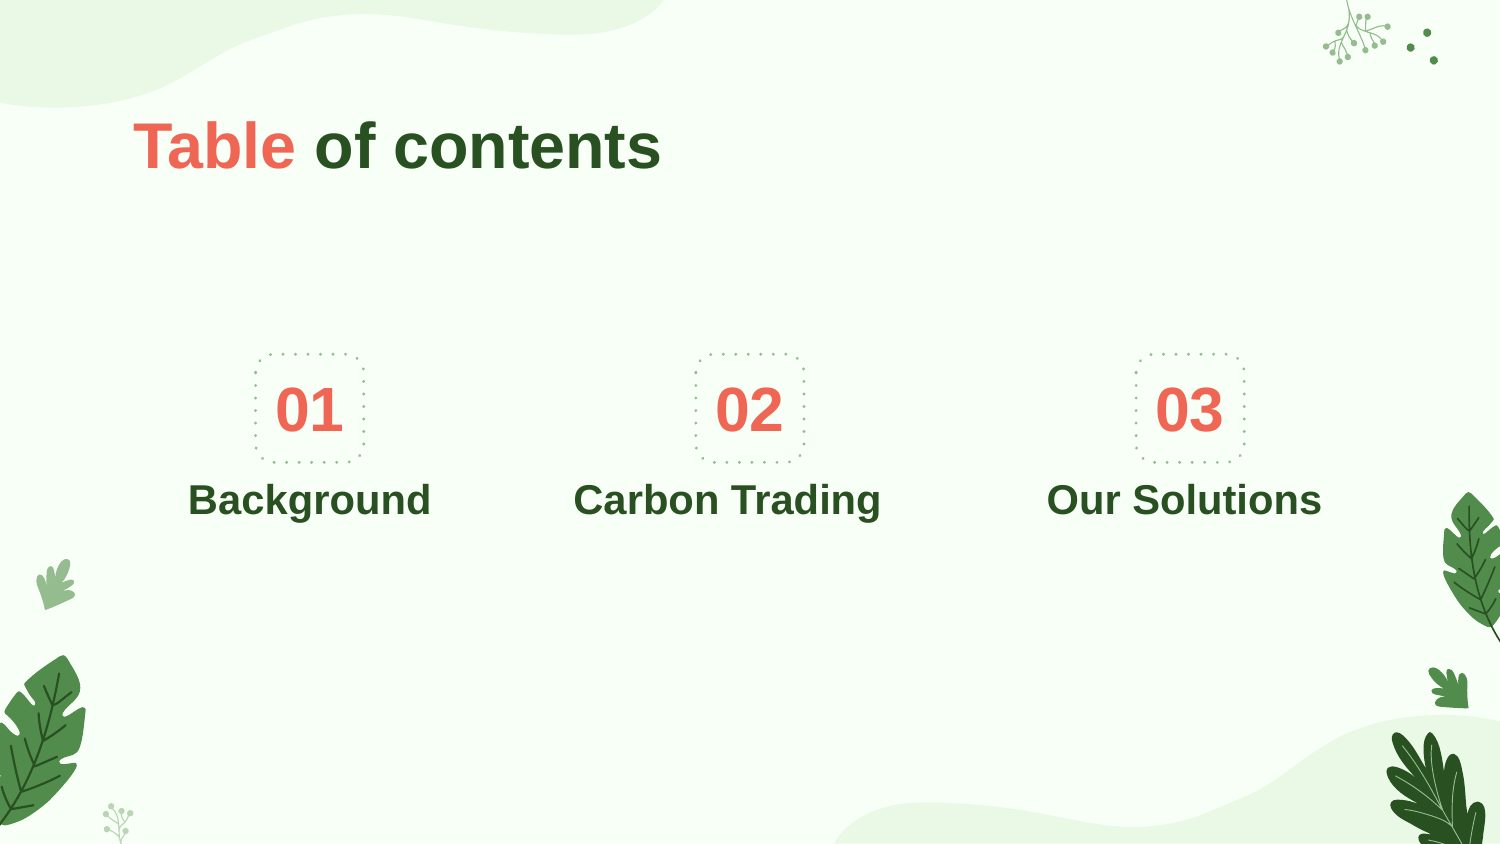

Table of contents

# 01
02
03
Background
Carbon Trading
Our Solutions